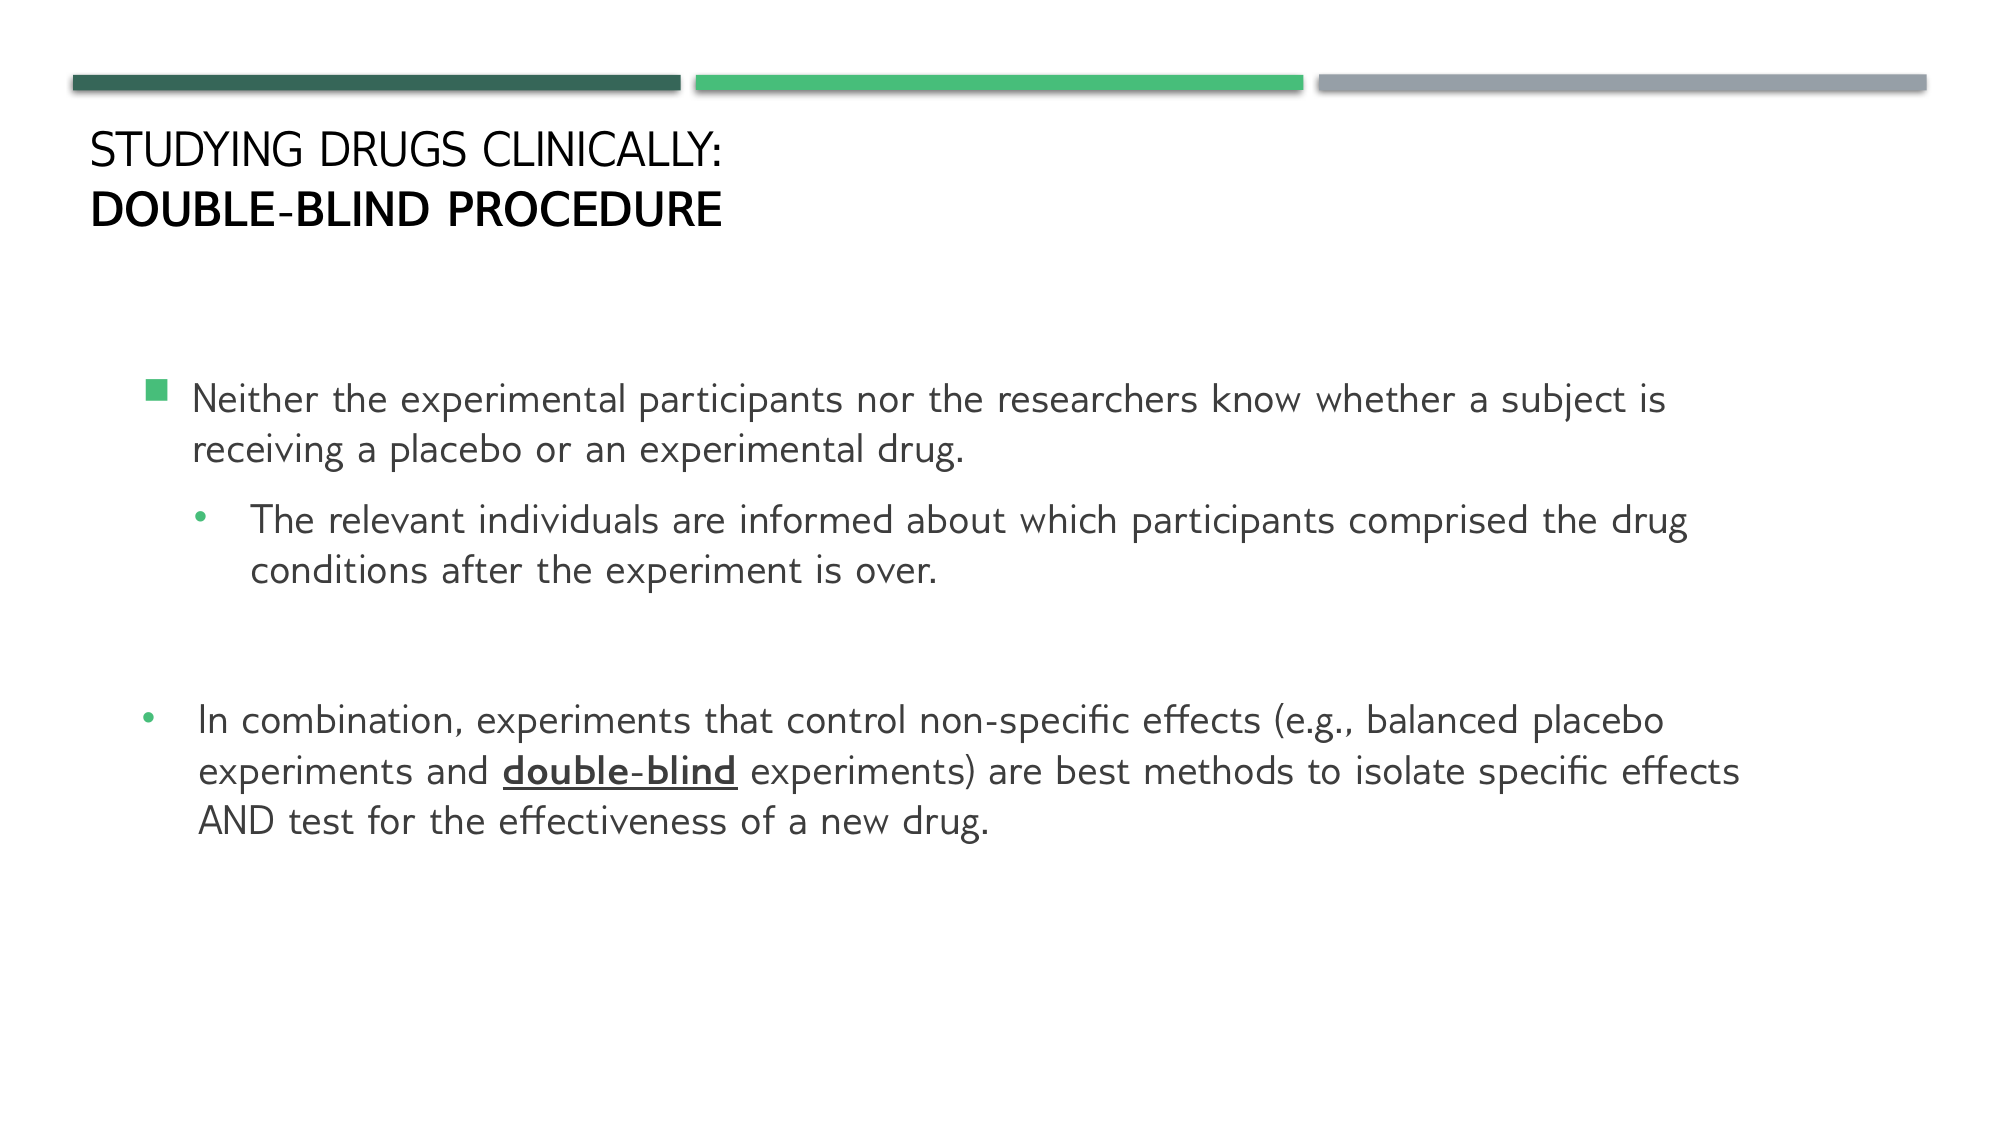

# Studying Drugs Clinically: Double-Blind Procedure

Neither the experimental participants nor the researchers know whether a subject is receiving a placebo or an experimental drug.
The relevant individuals are informed about which participants comprised the drug conditions after the experiment is over.

In combination, experiments that control non-specific effects (e.g., balanced placebo experiments and double-blind experiments) are best methods to isolate specific effects AND test for the effectiveness of a new drug.